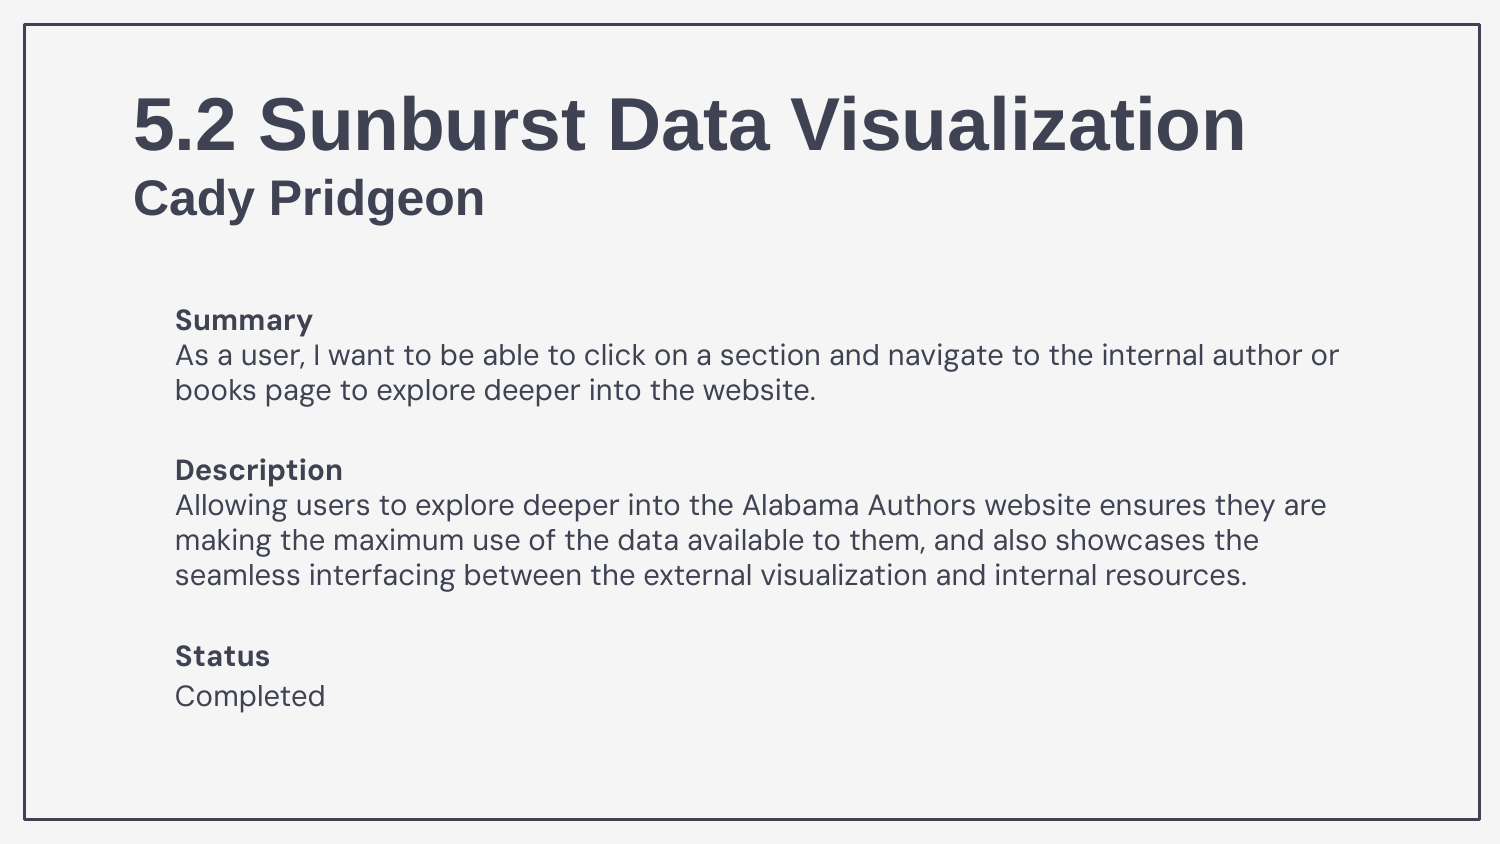

# 5.2 Sunburst Data Visualization
Cady Pridgeon
Summary
As a user, I want to be able to click on a section and navigate to the internal author or books page to explore deeper into the website.

Description
Allowing users to explore deeper into the Alabama Authors website ensures they are making the maximum use of the data available to them, and also showcases the seamless interfacing between the external visualization and internal resources.

Status
Completed